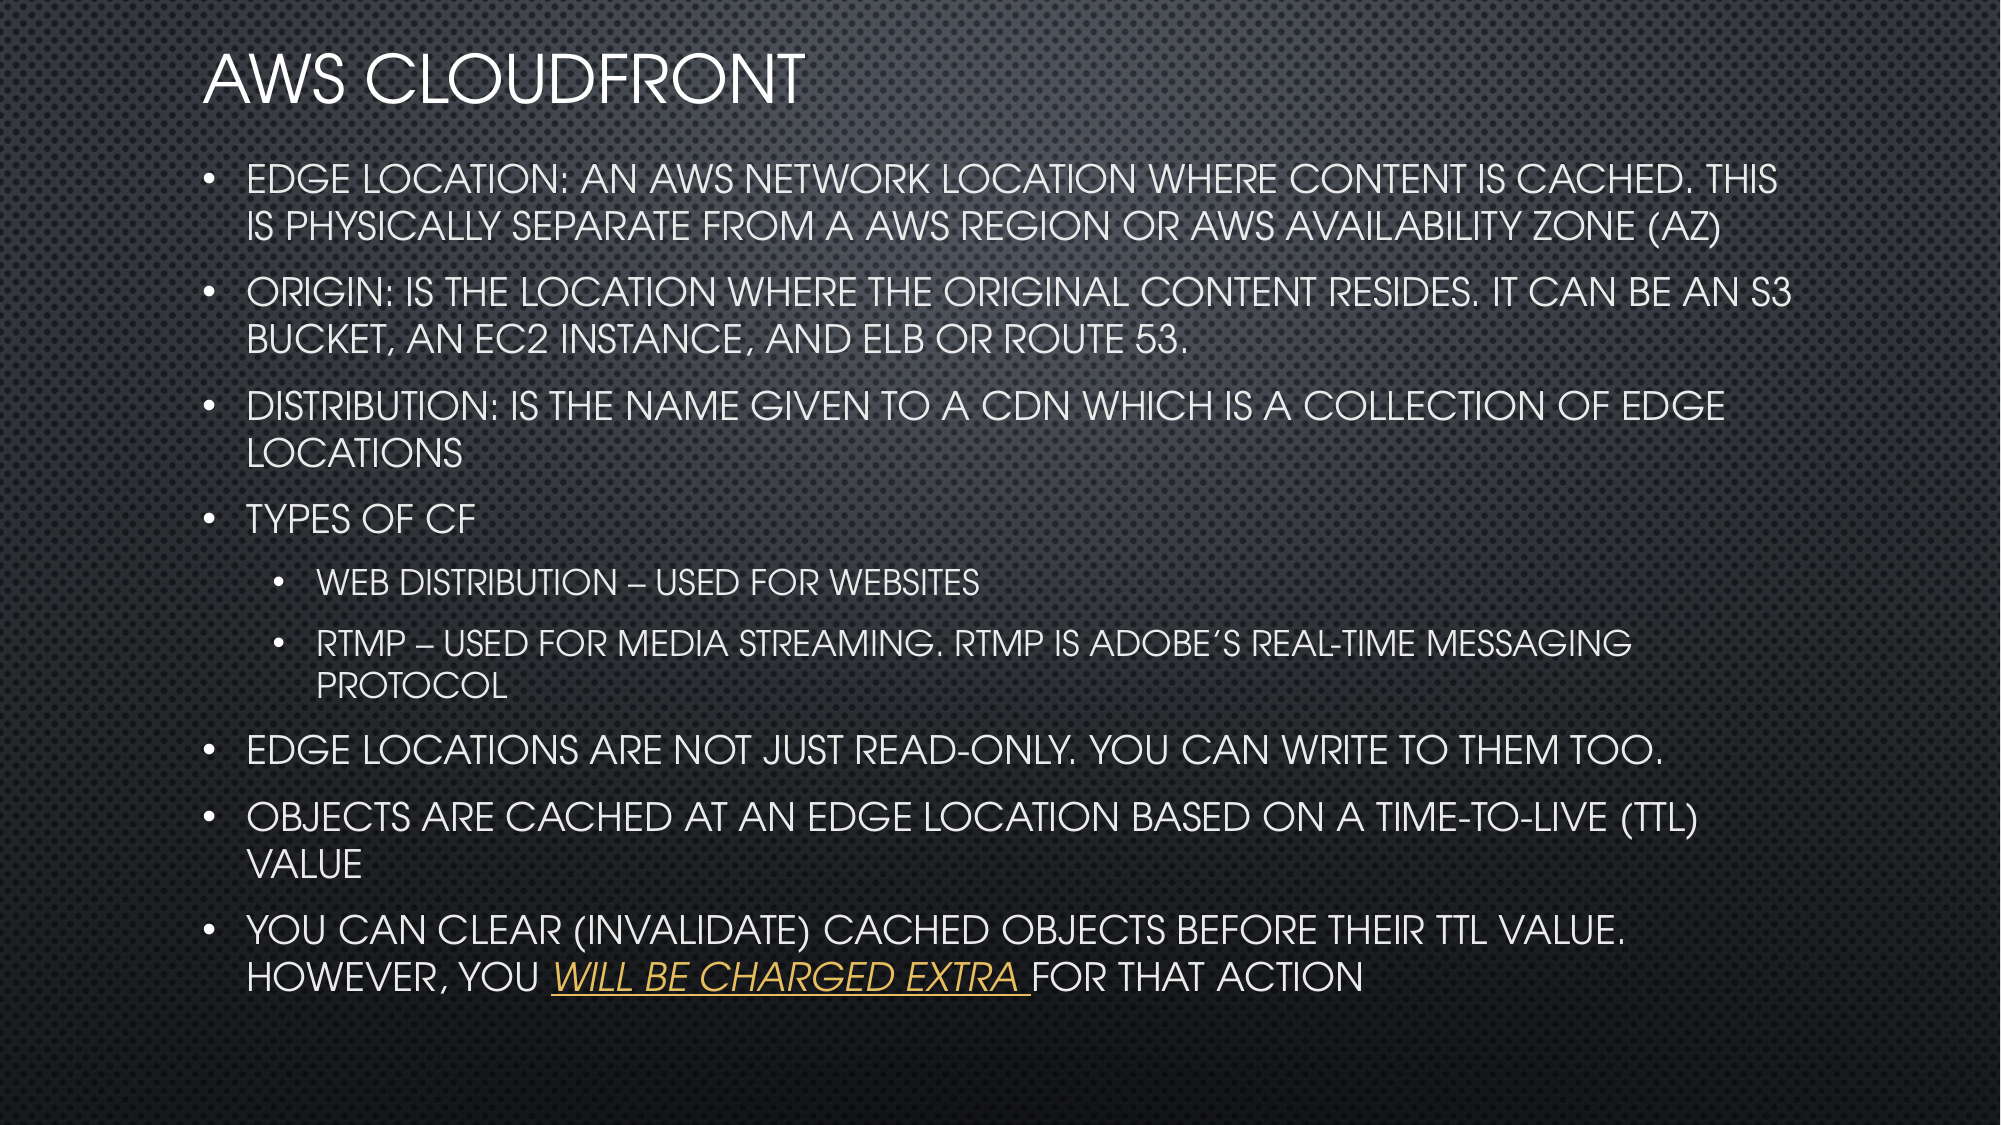

# AWS Cloudfront

Edge Location: An AWS network location where content is cached. This is physically separate from a AWS Region or AWS Availability Zone (AZ)
Origin: is the location where the original content resides. It can be an S3 bucket, an EC2 instance, and ELB or Route 53.
Distribution: is the name given to a CDN which is a collection of Edge Locations
Types of CF
Web Distribution – used for websites
RTMP – Used for media streaming. RTMP is Adobe’s Real-Time Messaging Protocol
Edge Locations are not just read-only. You can write to them too.
Objects are cached at an Edge Location based on a Time-To-Live (TTL) value
You can clear (invalidate) cached objects before their TTL value. However, you will be charged extra for that action